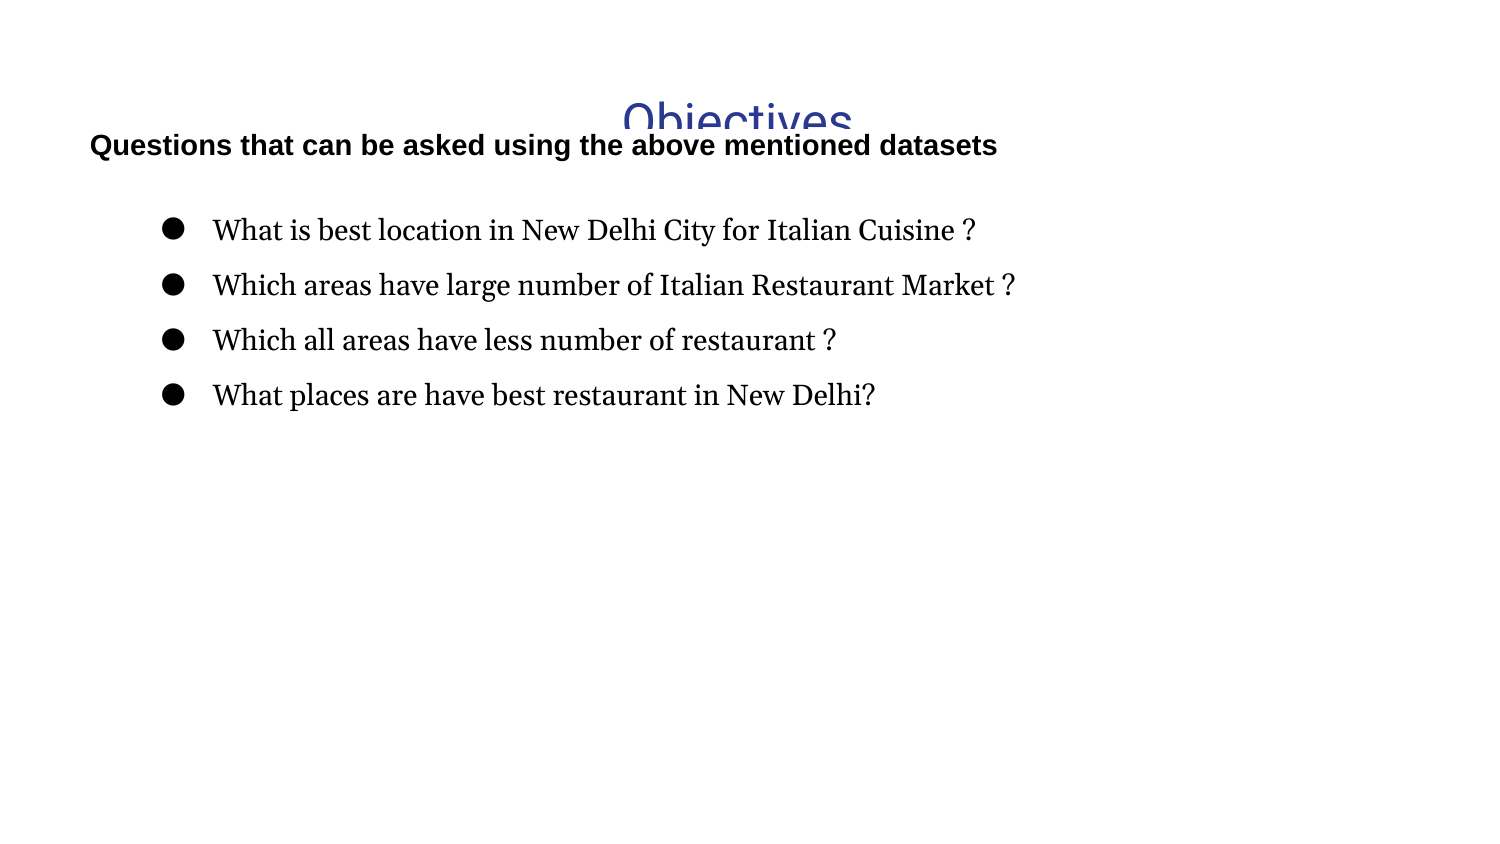

Objectives
Questions that can be asked using the above mentioned datasets
What is best location in New Delhi City for Italian Cuisine ?
Which areas have large number of Italian Restaurant Market ?
Which all areas have less number of restaurant ?
What places are have best restaurant in New Delhi?